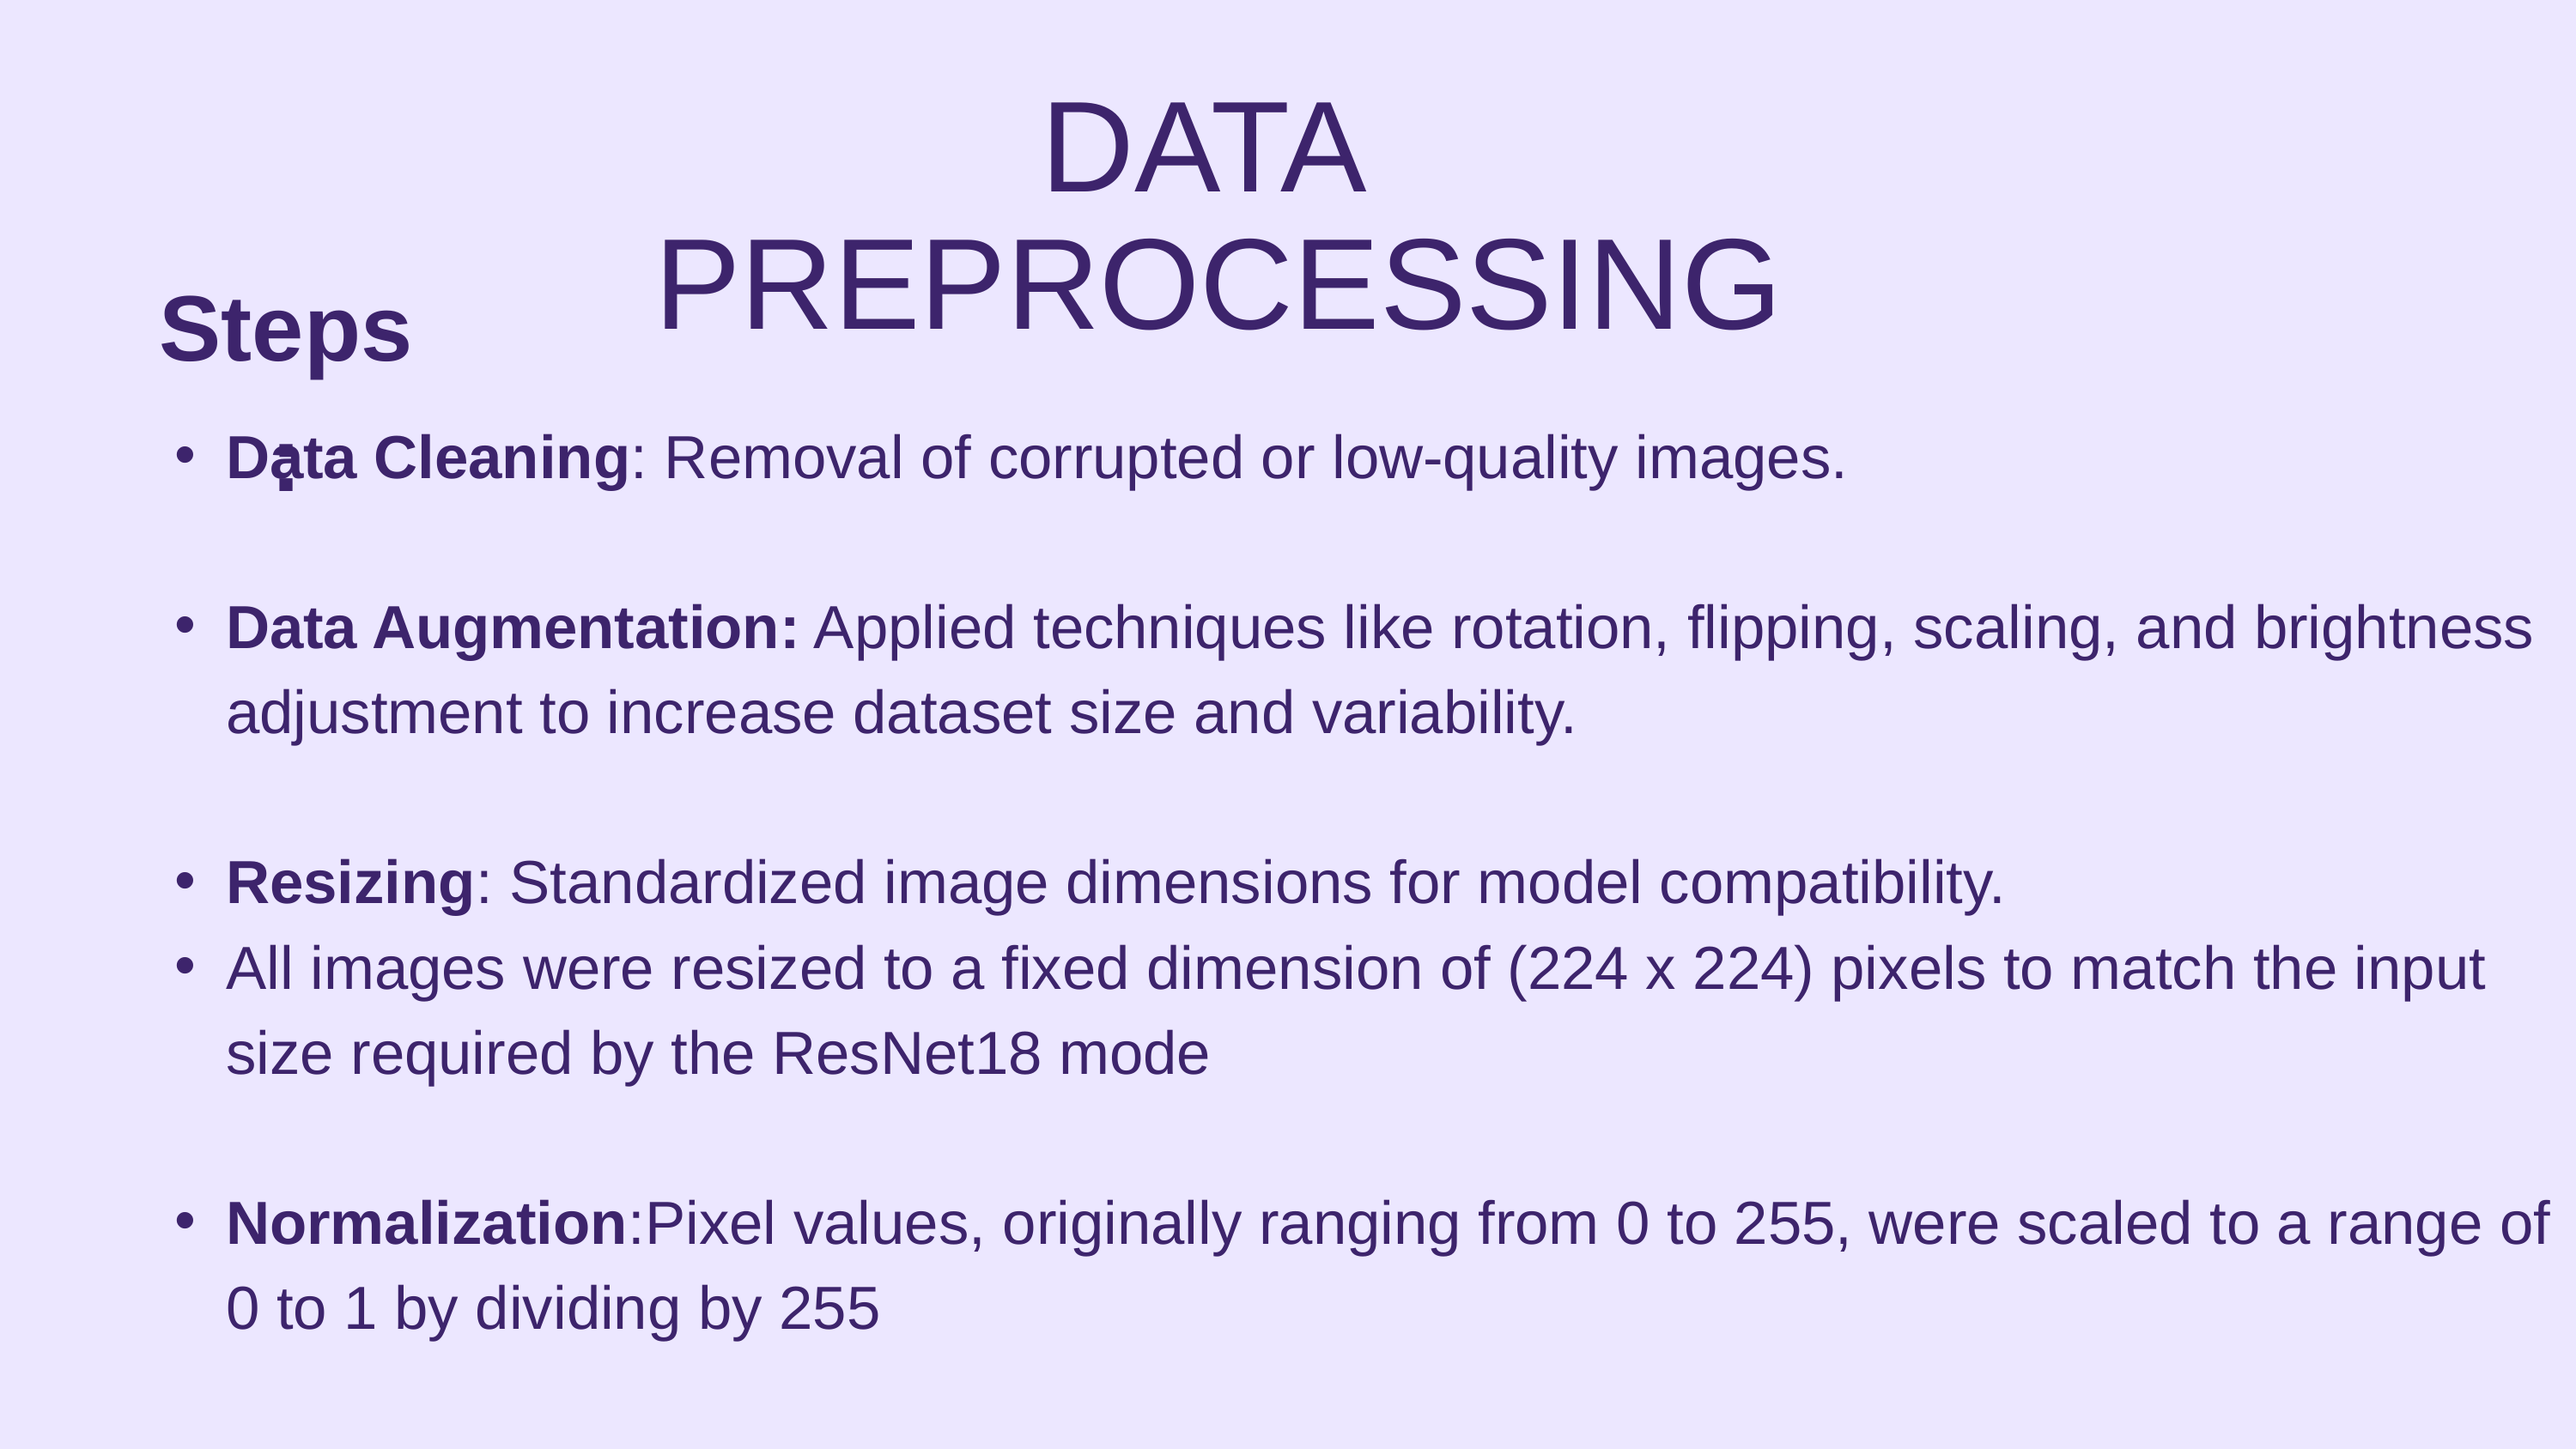

DATA  PREPROCESSING
Steps:
Data Cleaning: Removal of corrupted or low-quality images.

Data Augmentation: Applied techniques like rotation, flipping, scaling, and brightness adjustment to increase dataset size and variability.

Resizing: Standardized image dimensions for model compatibility.
All images were resized to a fixed dimension of (224 x 224) pixels to match the input size required by the ResNet18 mode

Normalization:Pixel values, originally ranging from 0 to 255, were scaled to a range of 0 to 1 by dividing by 255